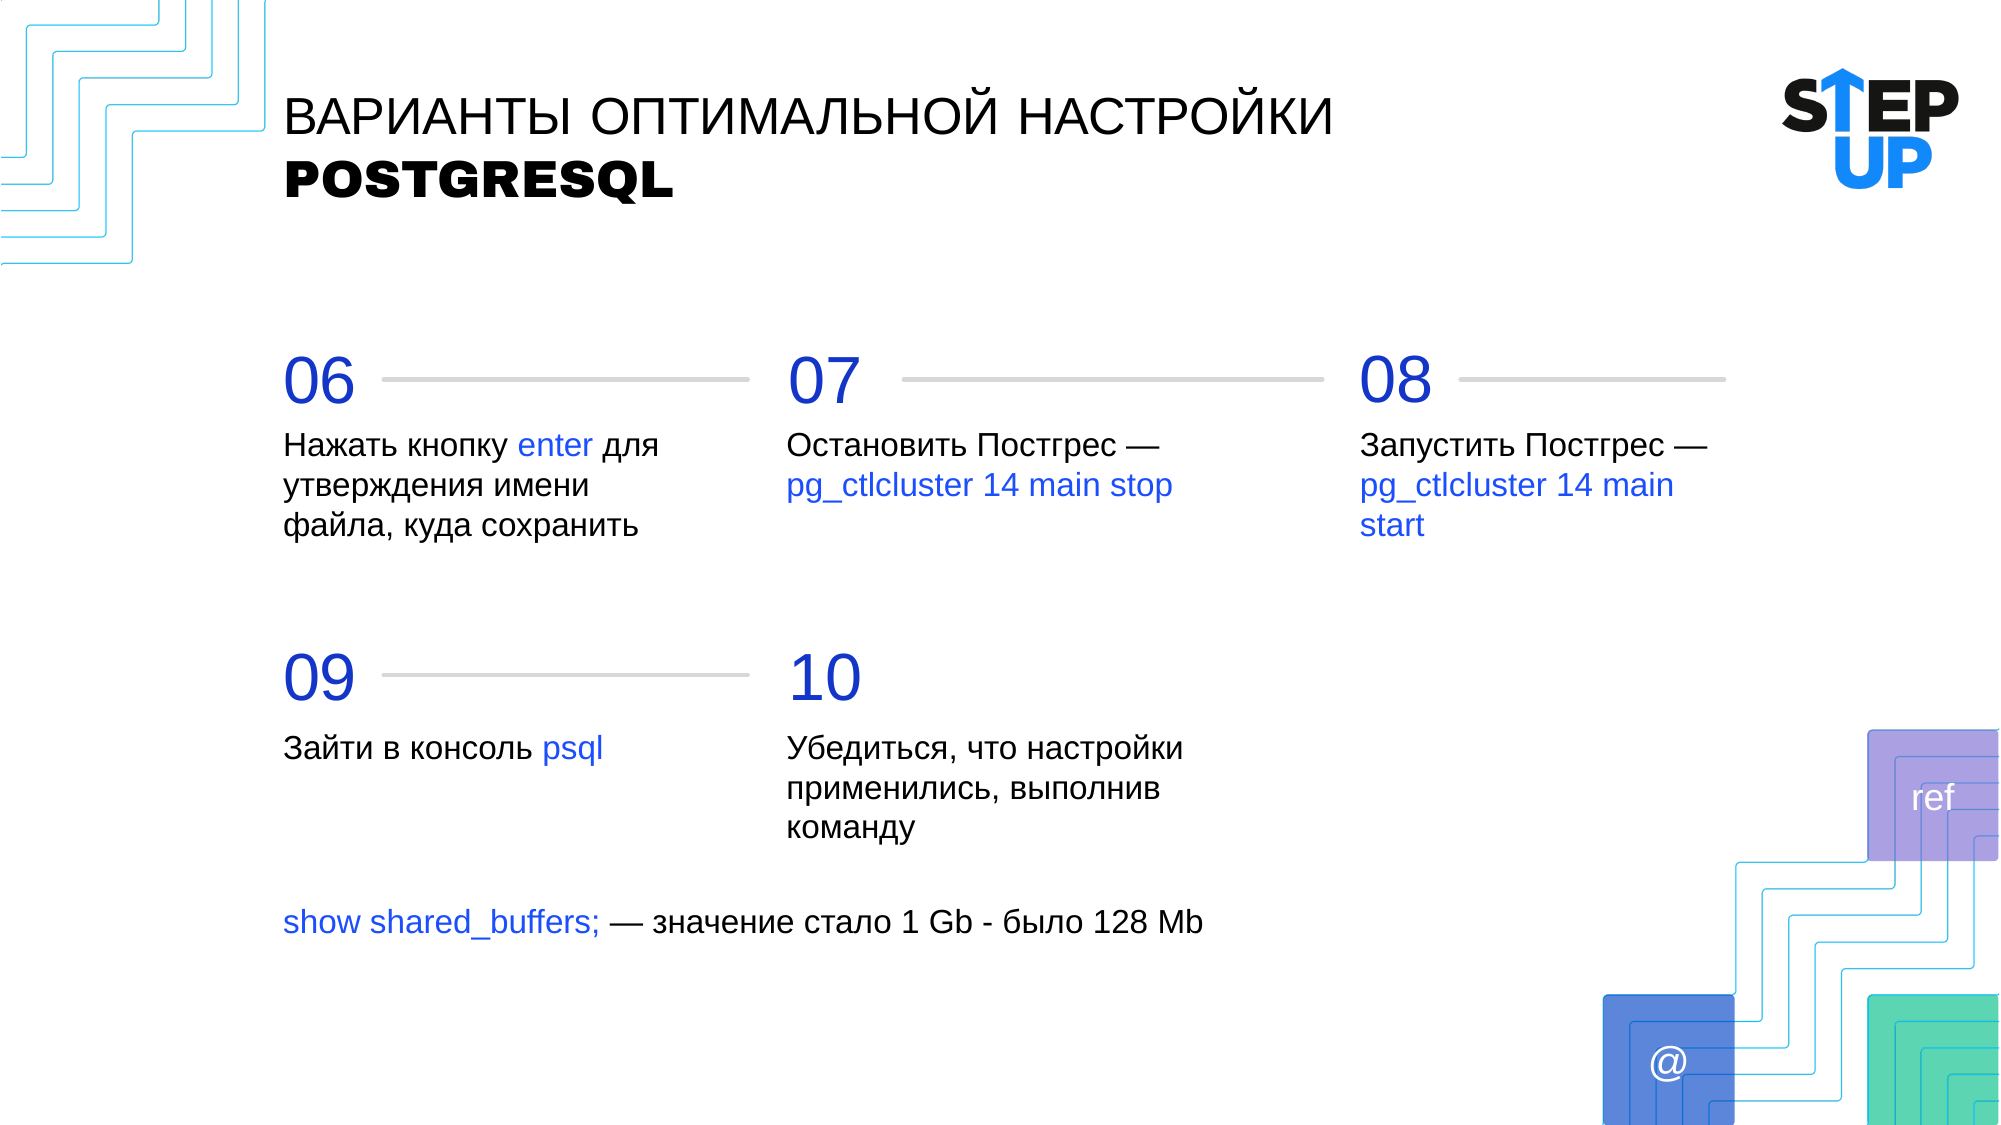

# ВАРИАНТЫ ОПТИМАЛЬНОЙ НАСТРОЙКИ POSTGRESQL
08
07
06
Нажать кнопку enter для утверждения имени файла, куда сохранить
Остановить Постгрес — pg_ctlcluster 14 main stop
Запустить Постгрес — pg_ctlcluster 14 main start
10
09
Зайти в консоль psql
Убедиться, что настройки применились, выполнив команду
show shared_buffers; — значение стало 1 Gb - было 128 Mb